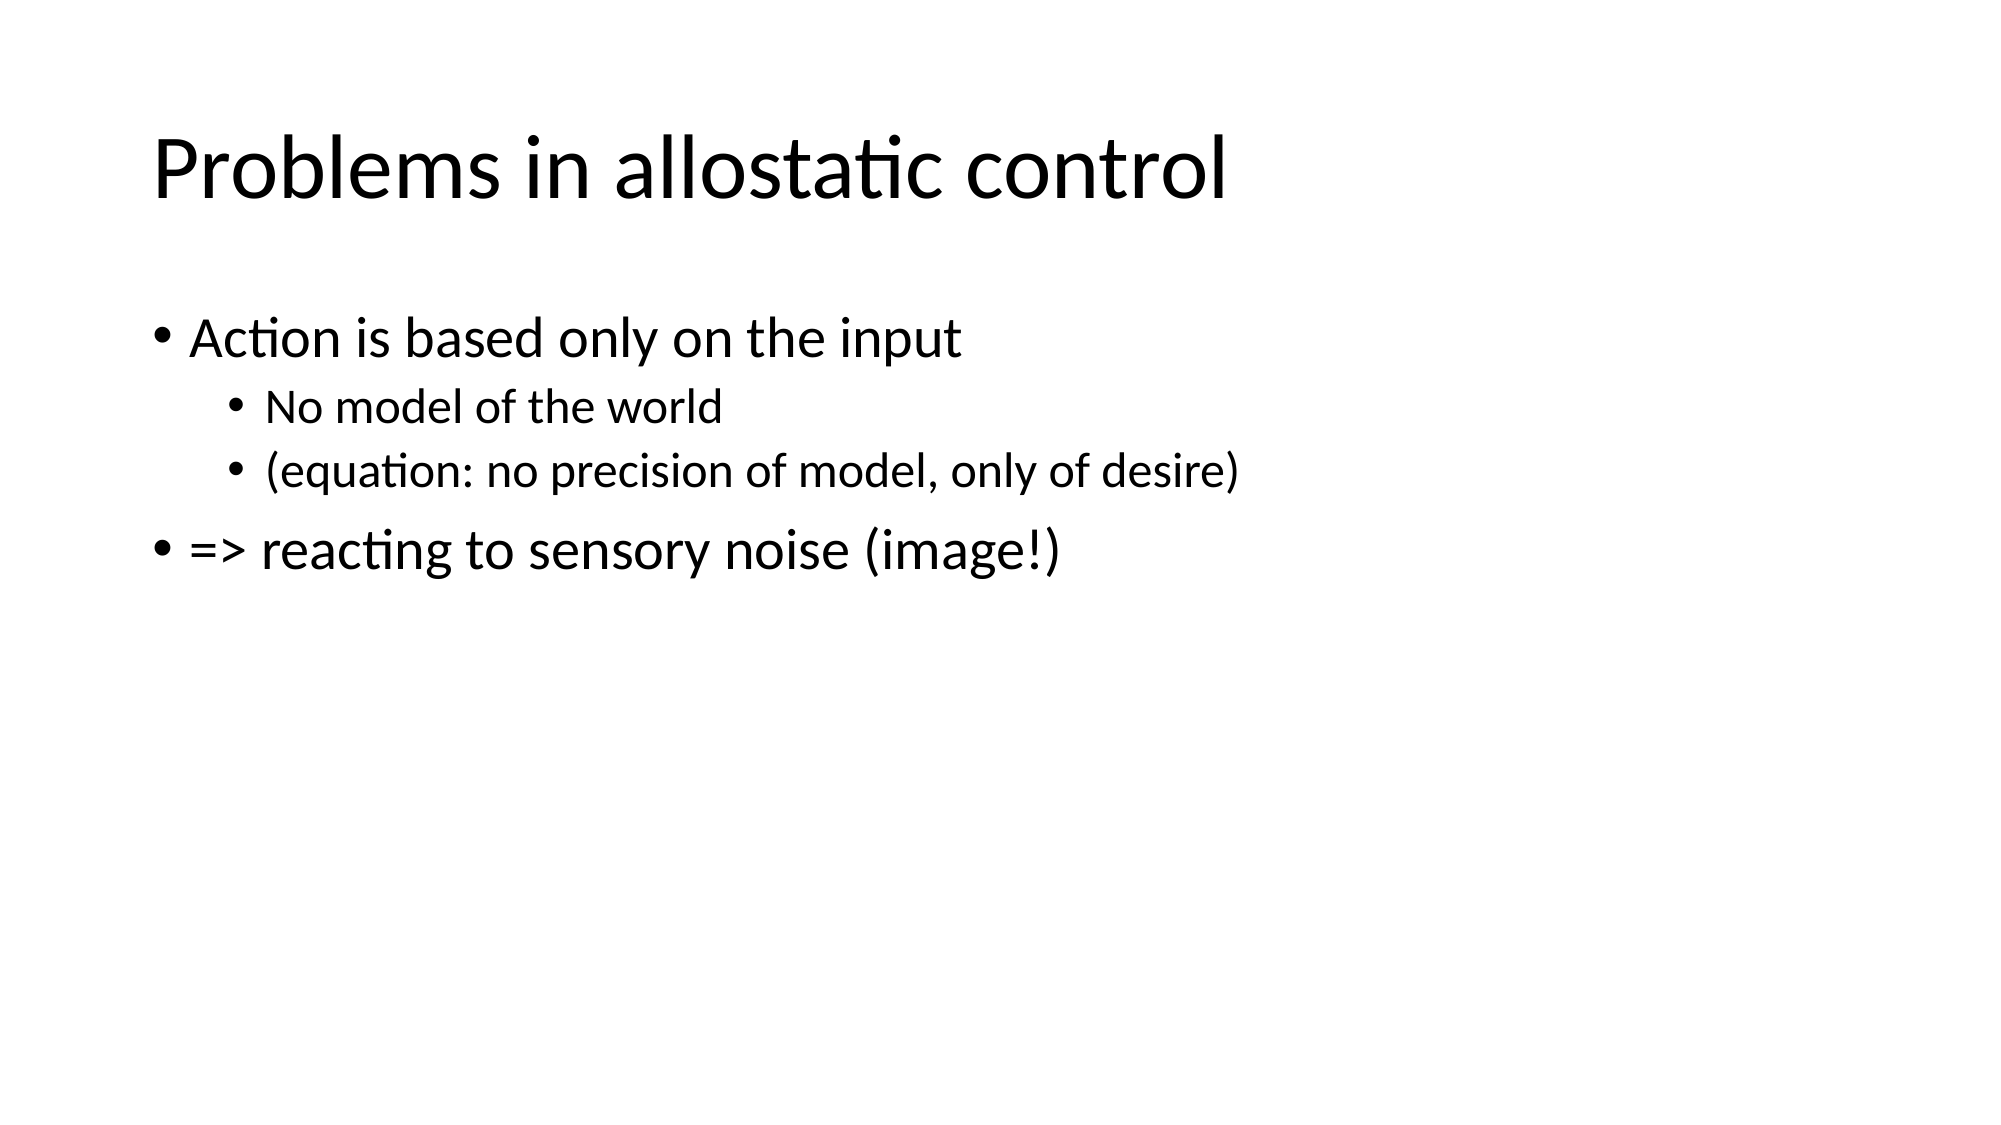

# Problems in allostatic control
Action is based only on the input
No model of the world
(equation: no precision of model, only of desire)
=> reacting to sensory noise (image!)